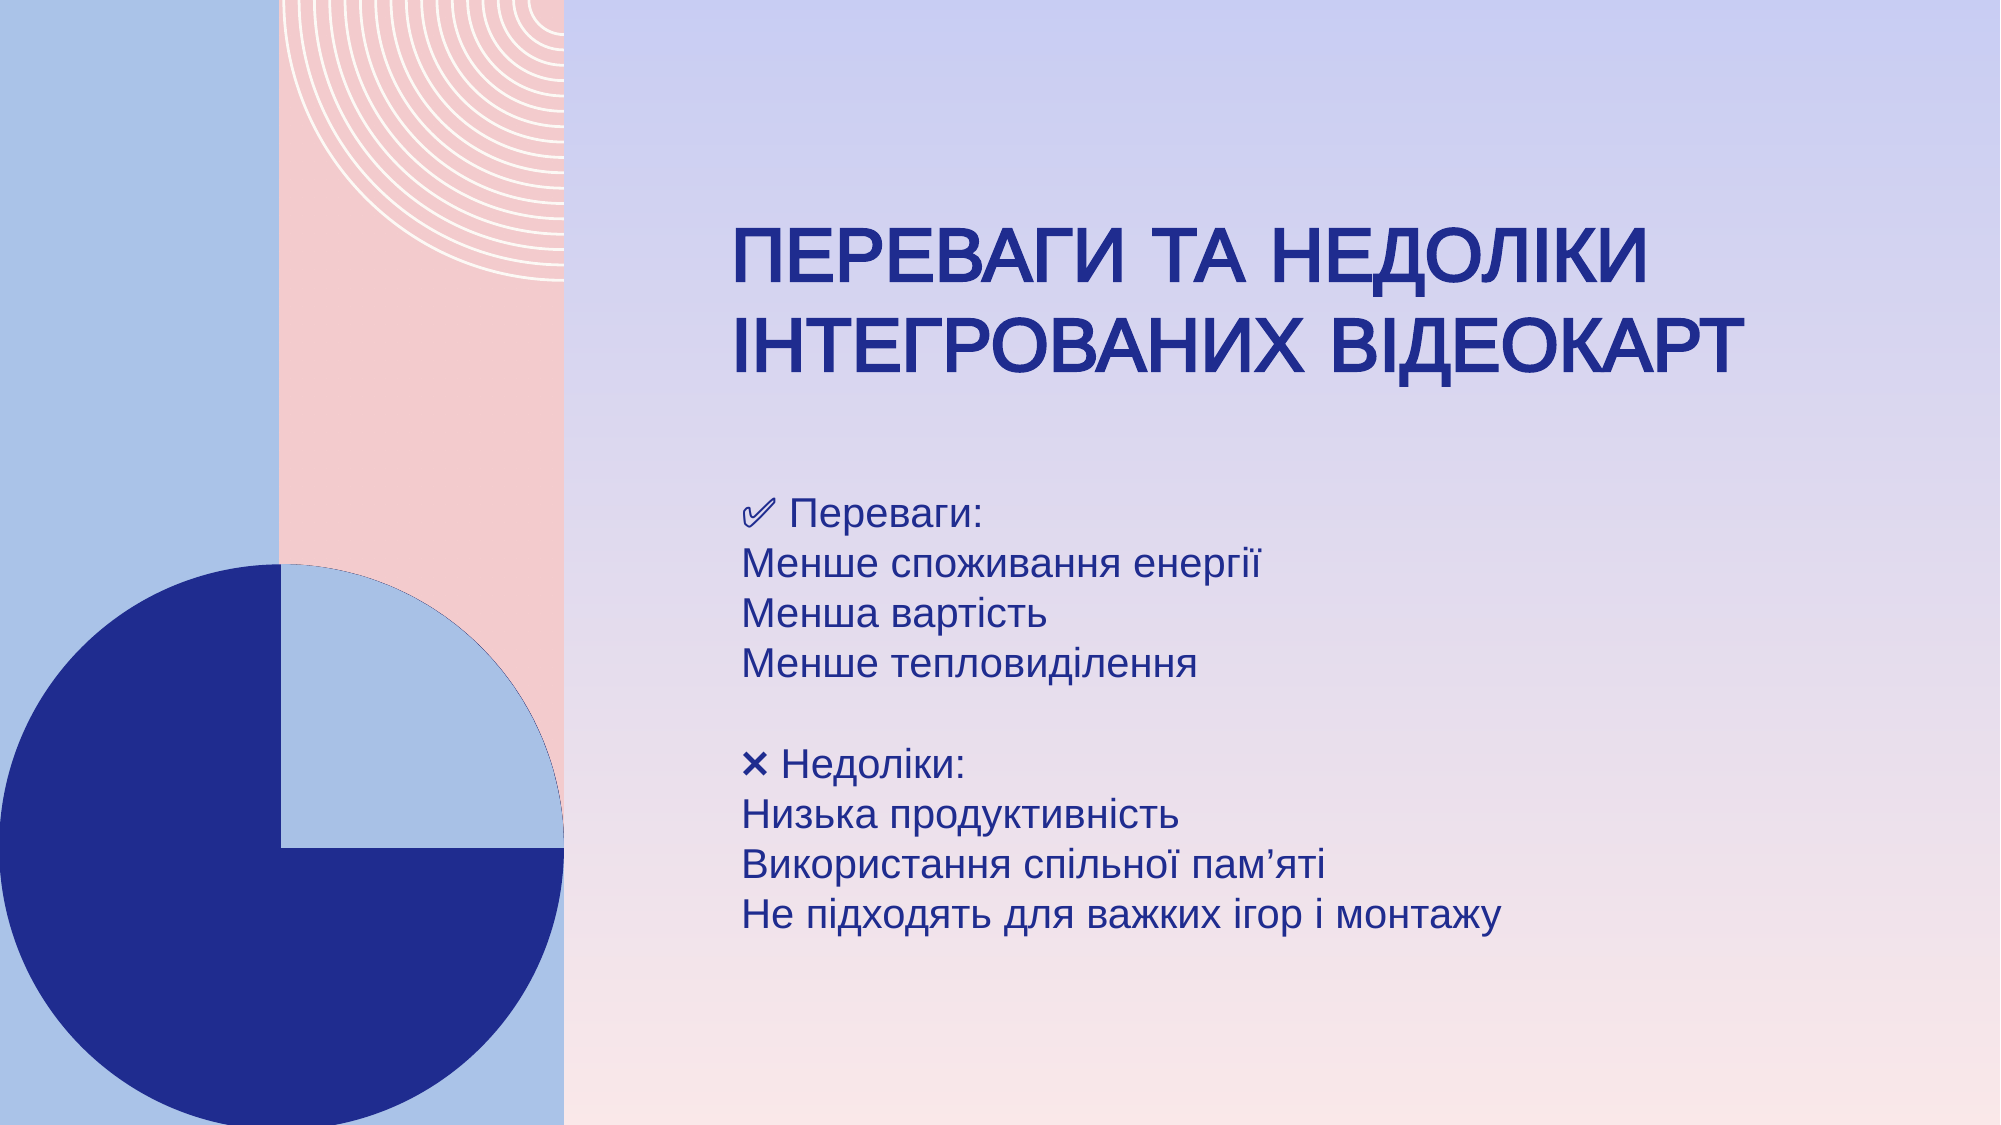

# Переваги та недоліки інтегрованих ВІДЕОКАРТ
✅ Переваги:
Менше споживання енергії
Менша вартість
Менше тепловиділення
❌ Недоліки:
Низька продуктивність
Використання спільної пам’яті
Не підходять для важких ігор і монтажу